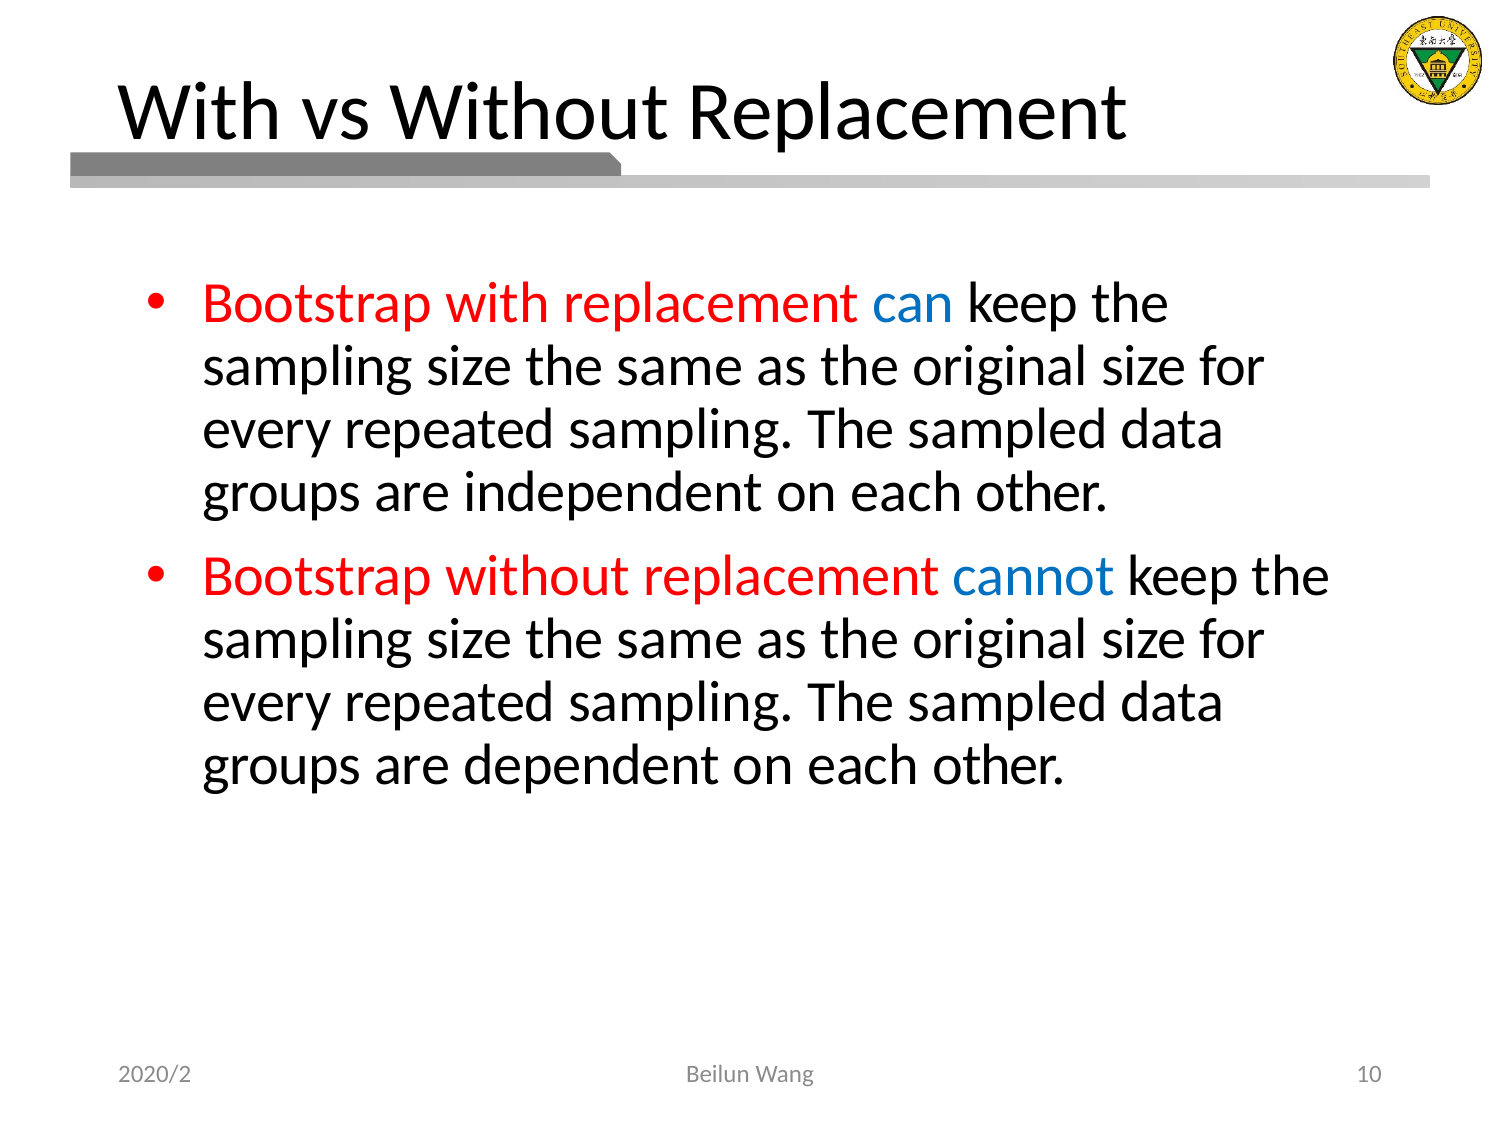

# With vs Without Replacement
Bootstrap with replacement can keep the  sampling size the same as the original size for  every repeated sampling. The sampled data  groups are independent on each other.
Bootstrap without replacement cannot keep the  sampling size the same as the original size for  every repeated sampling. The sampled data  groups are dependent on each other.

2020/2
Beilun Wang
10